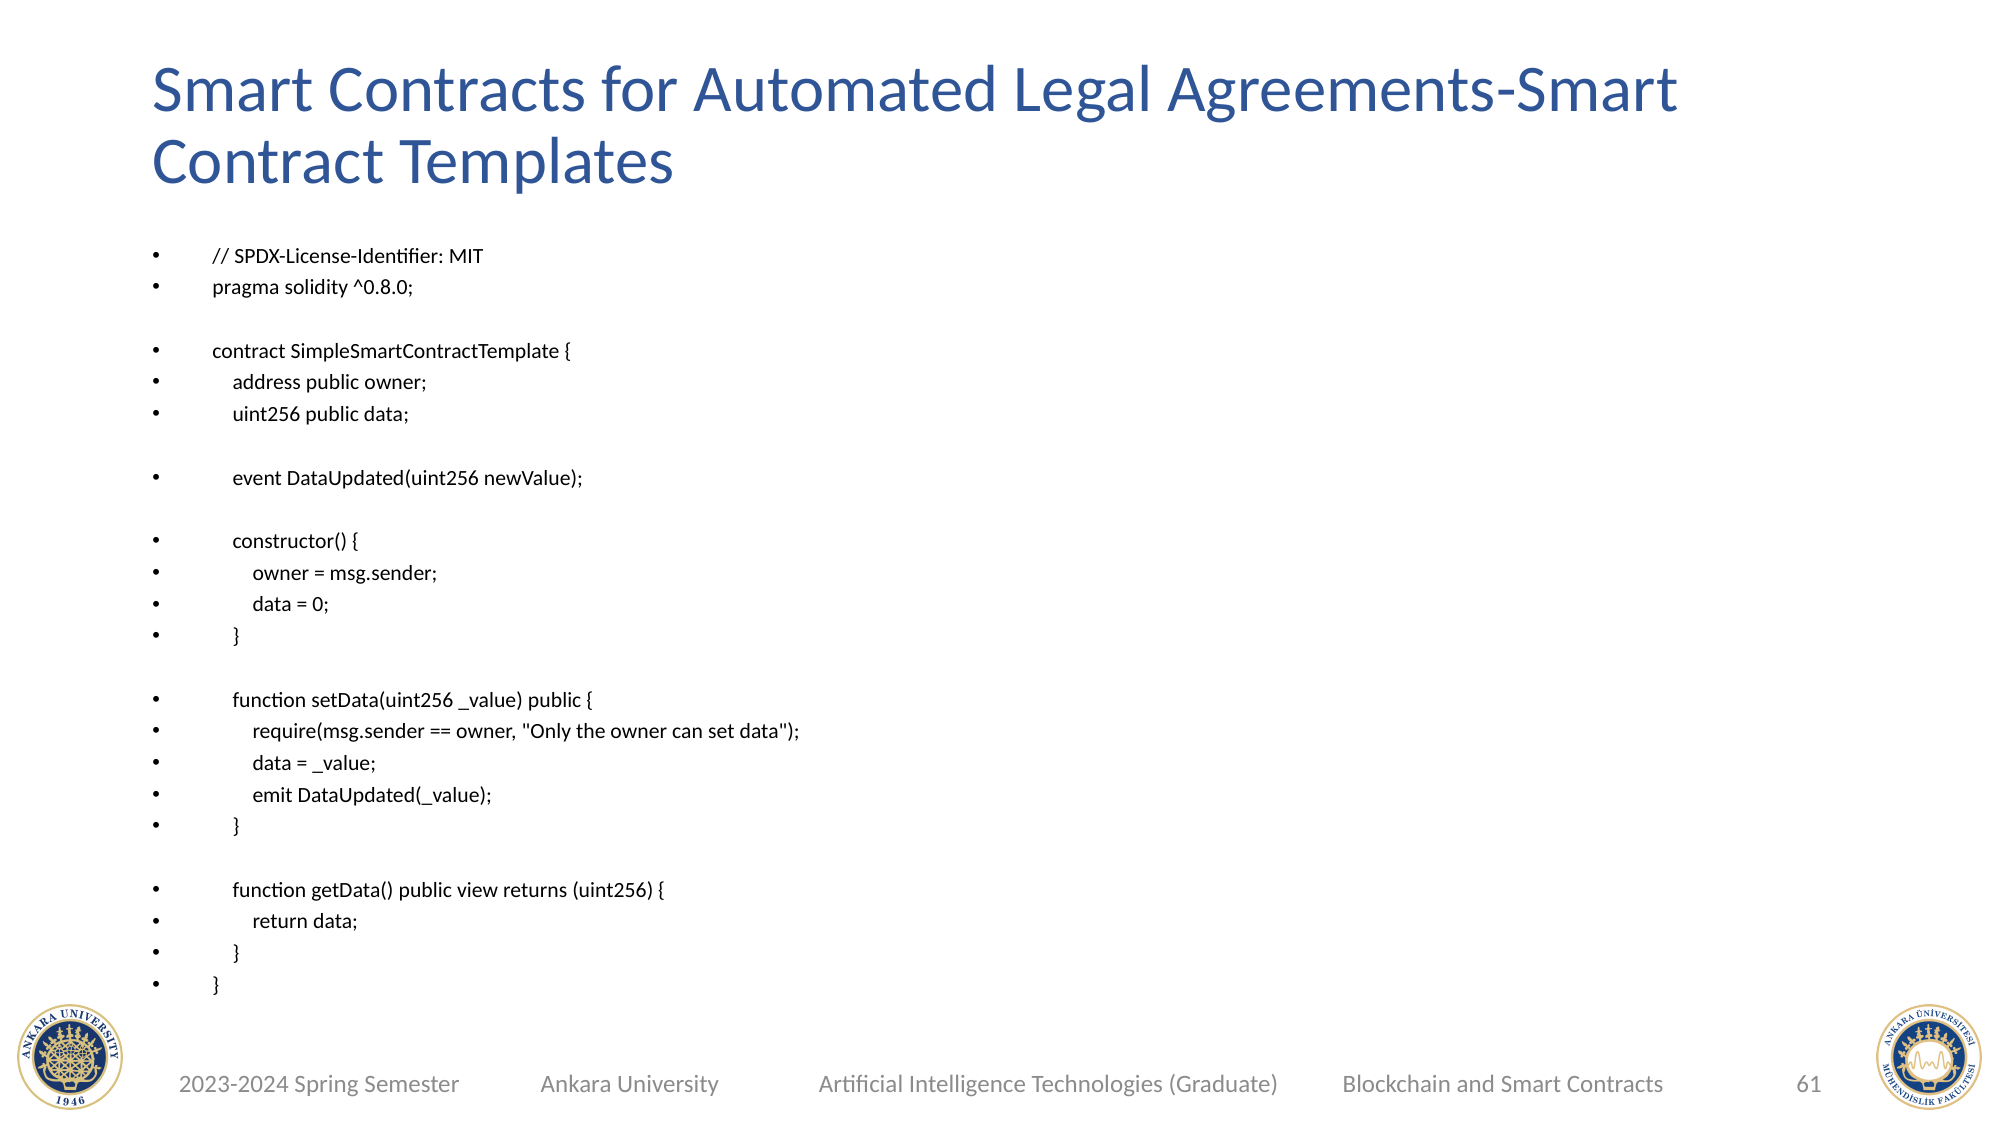

# Smart Contracts for Automated Legal Agreements-Smart Contract Templates
// SPDX-License-Identifier: MIT
pragma solidity ^0.8.0;

contract SimpleSmartContractTemplate {
    address public owner;
    uint256 public data;

    event DataUpdated(uint256 newValue);

    constructor() {
        owner = msg.sender;
        data = 0;
    }

    function setData(uint256 _value) public {
        require(msg.sender == owner, "Only the owner can set data");
        data = _value;
        emit DataUpdated(_value);
    }

    function getData() public view returns (uint256) {
        return data;
    }
}

61